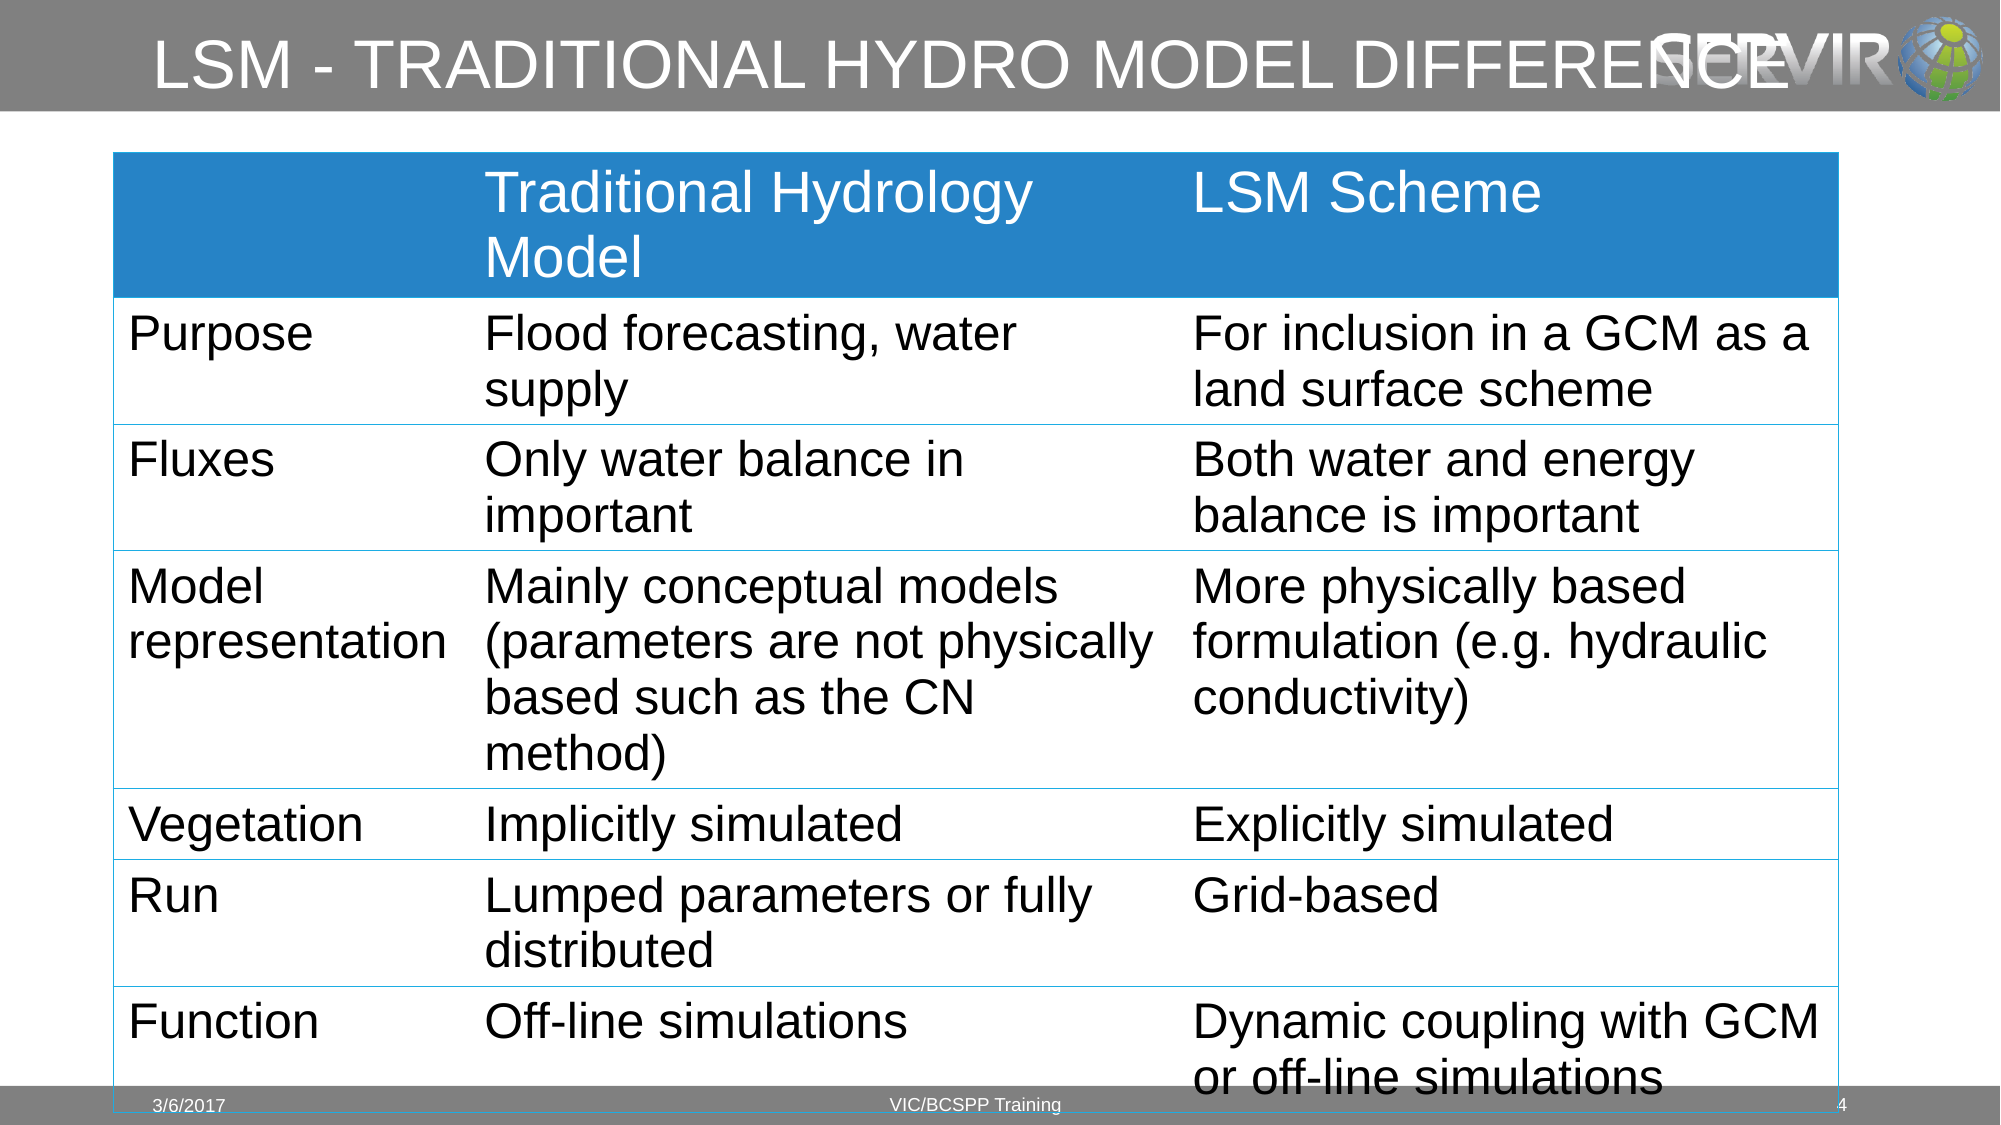

# LSM - TRADITIONAL HYDRO MODEL DIFFERENCE
|  | Traditional Hydrology Model | LSM Scheme |
| --- | --- | --- |
| Purpose | Flood forecasting, water supply | For inclusion in a GCM as a land surface scheme |
| Fluxes | Only water balance in important | Both water and energy balance is important |
| Model representation | Mainly conceptual models (parameters are not physically based such as the CN method) | More physically based formulation (e.g. hydraulic conductivity) |
| Vegetation | Implicitly simulated | Explicitly simulated |
| Run | Lumped parameters or fully distributed | Grid-based |
| Function | Off-line simulations | Dynamic coupling with GCM or off-line simulations |
VIC/BCSPP Training
4